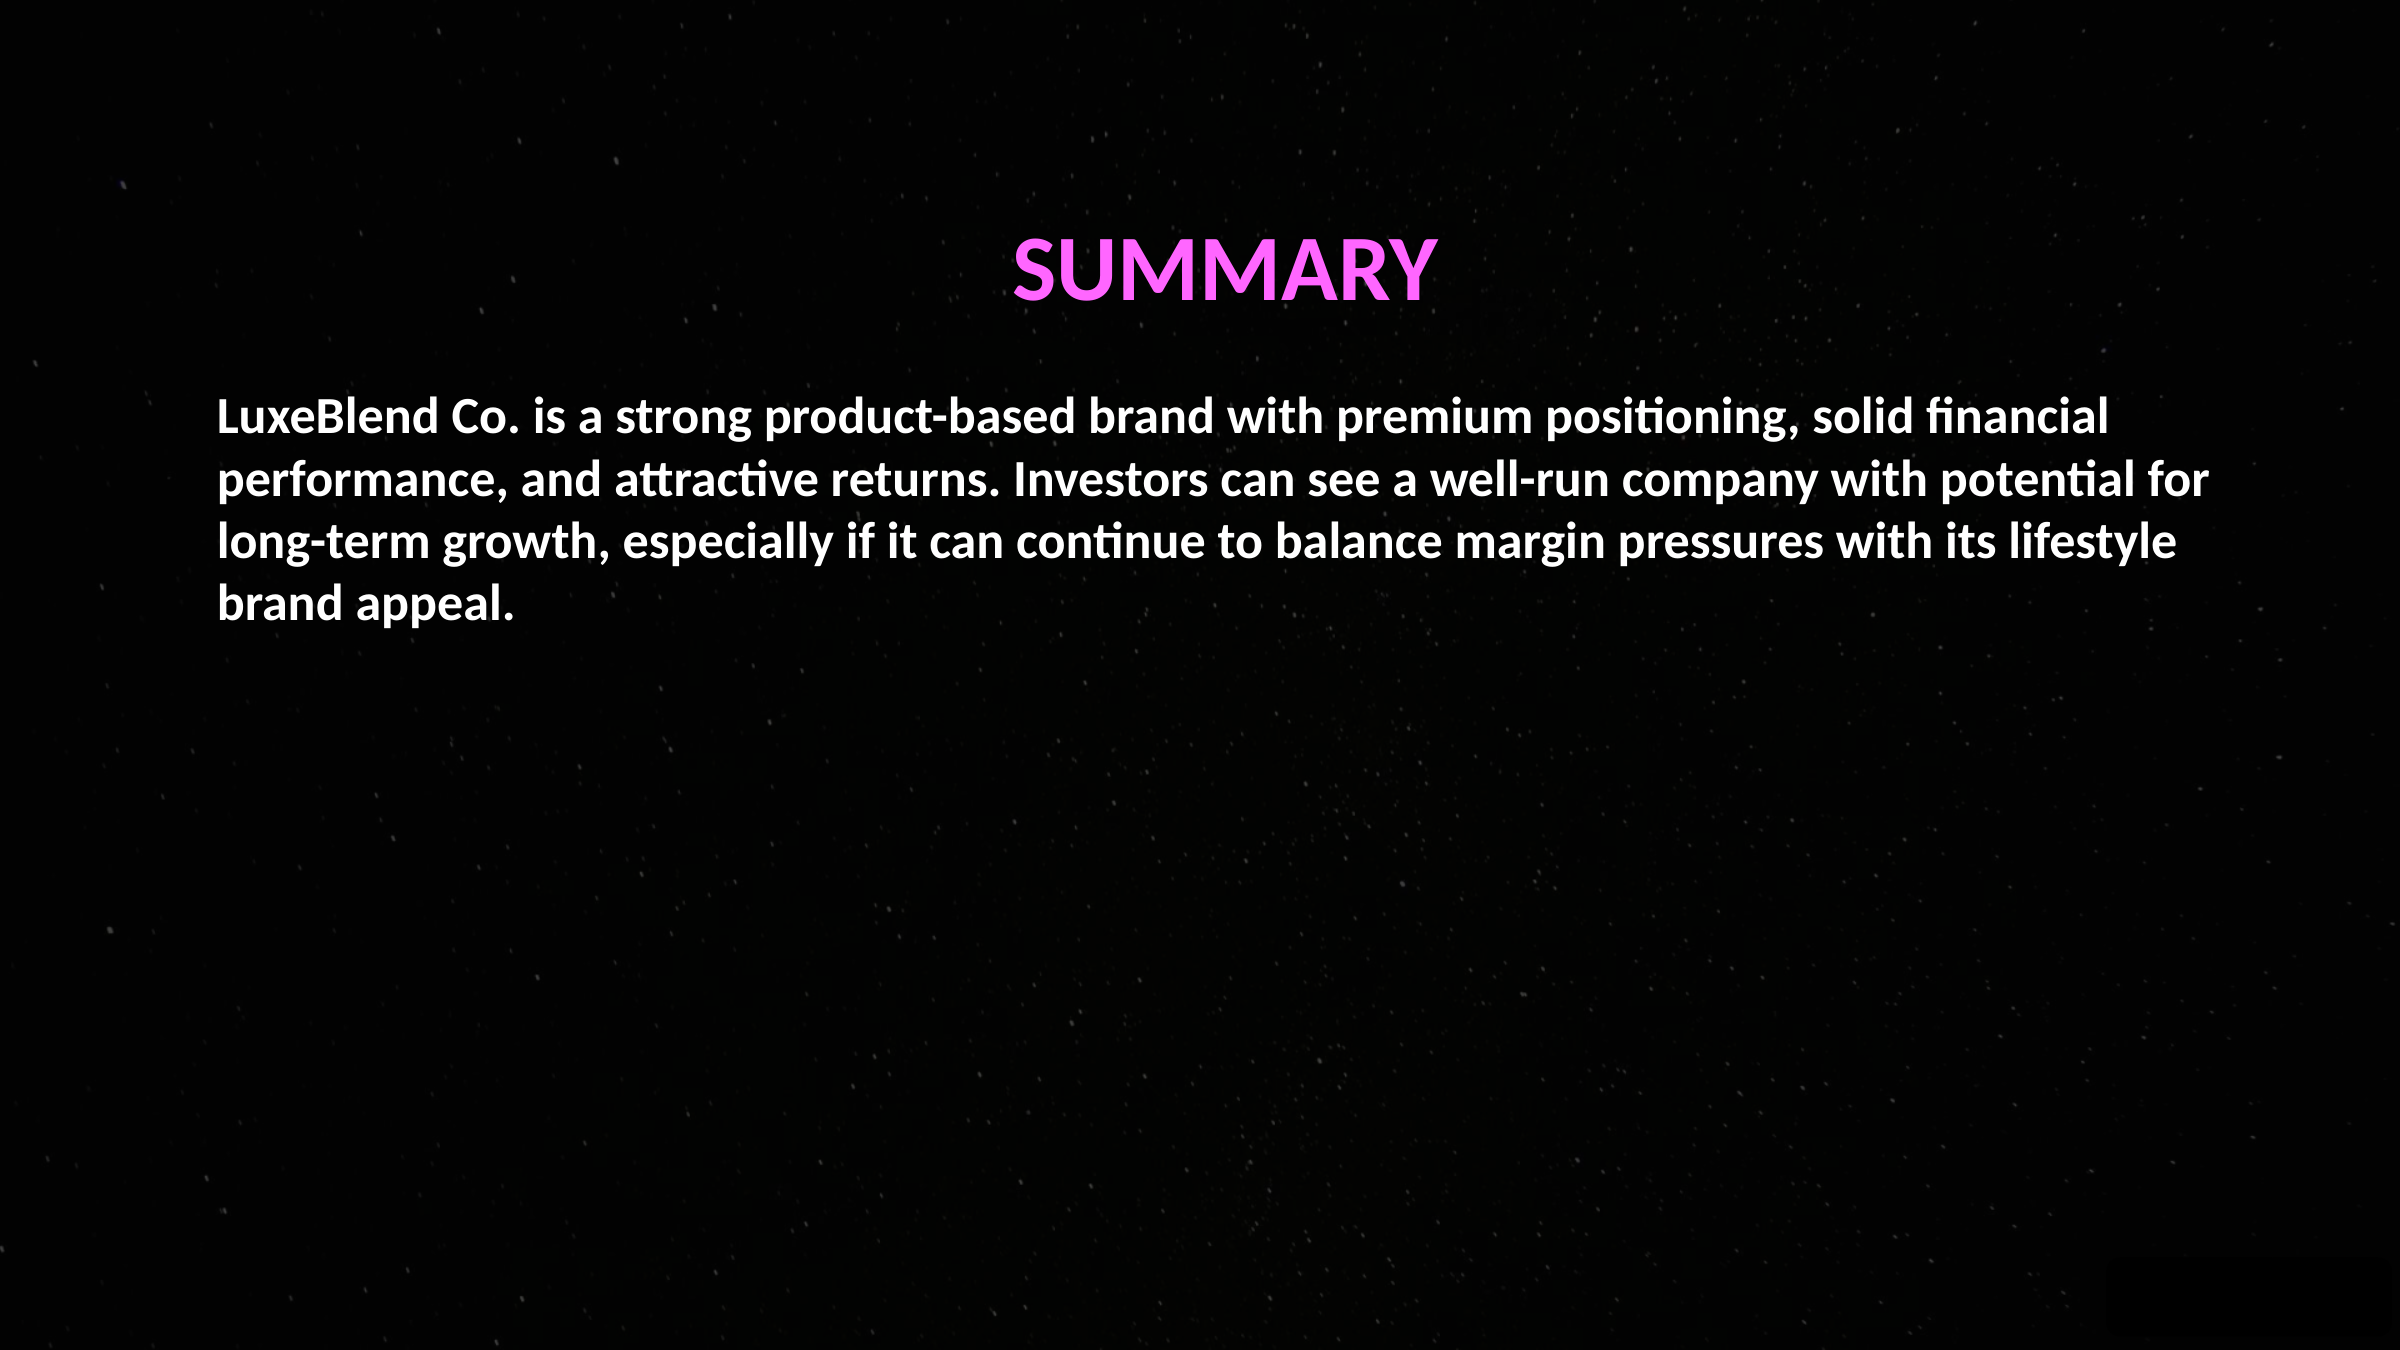

SUMMARY

LuxeBlend Co. is a strong product-based brand with premium positioning, solid financial performance, and attractive returns. Investors can see a well-run company with potential for long-term growth, especially if it can continue to balance margin pressures with its lifestyle brand appeal.